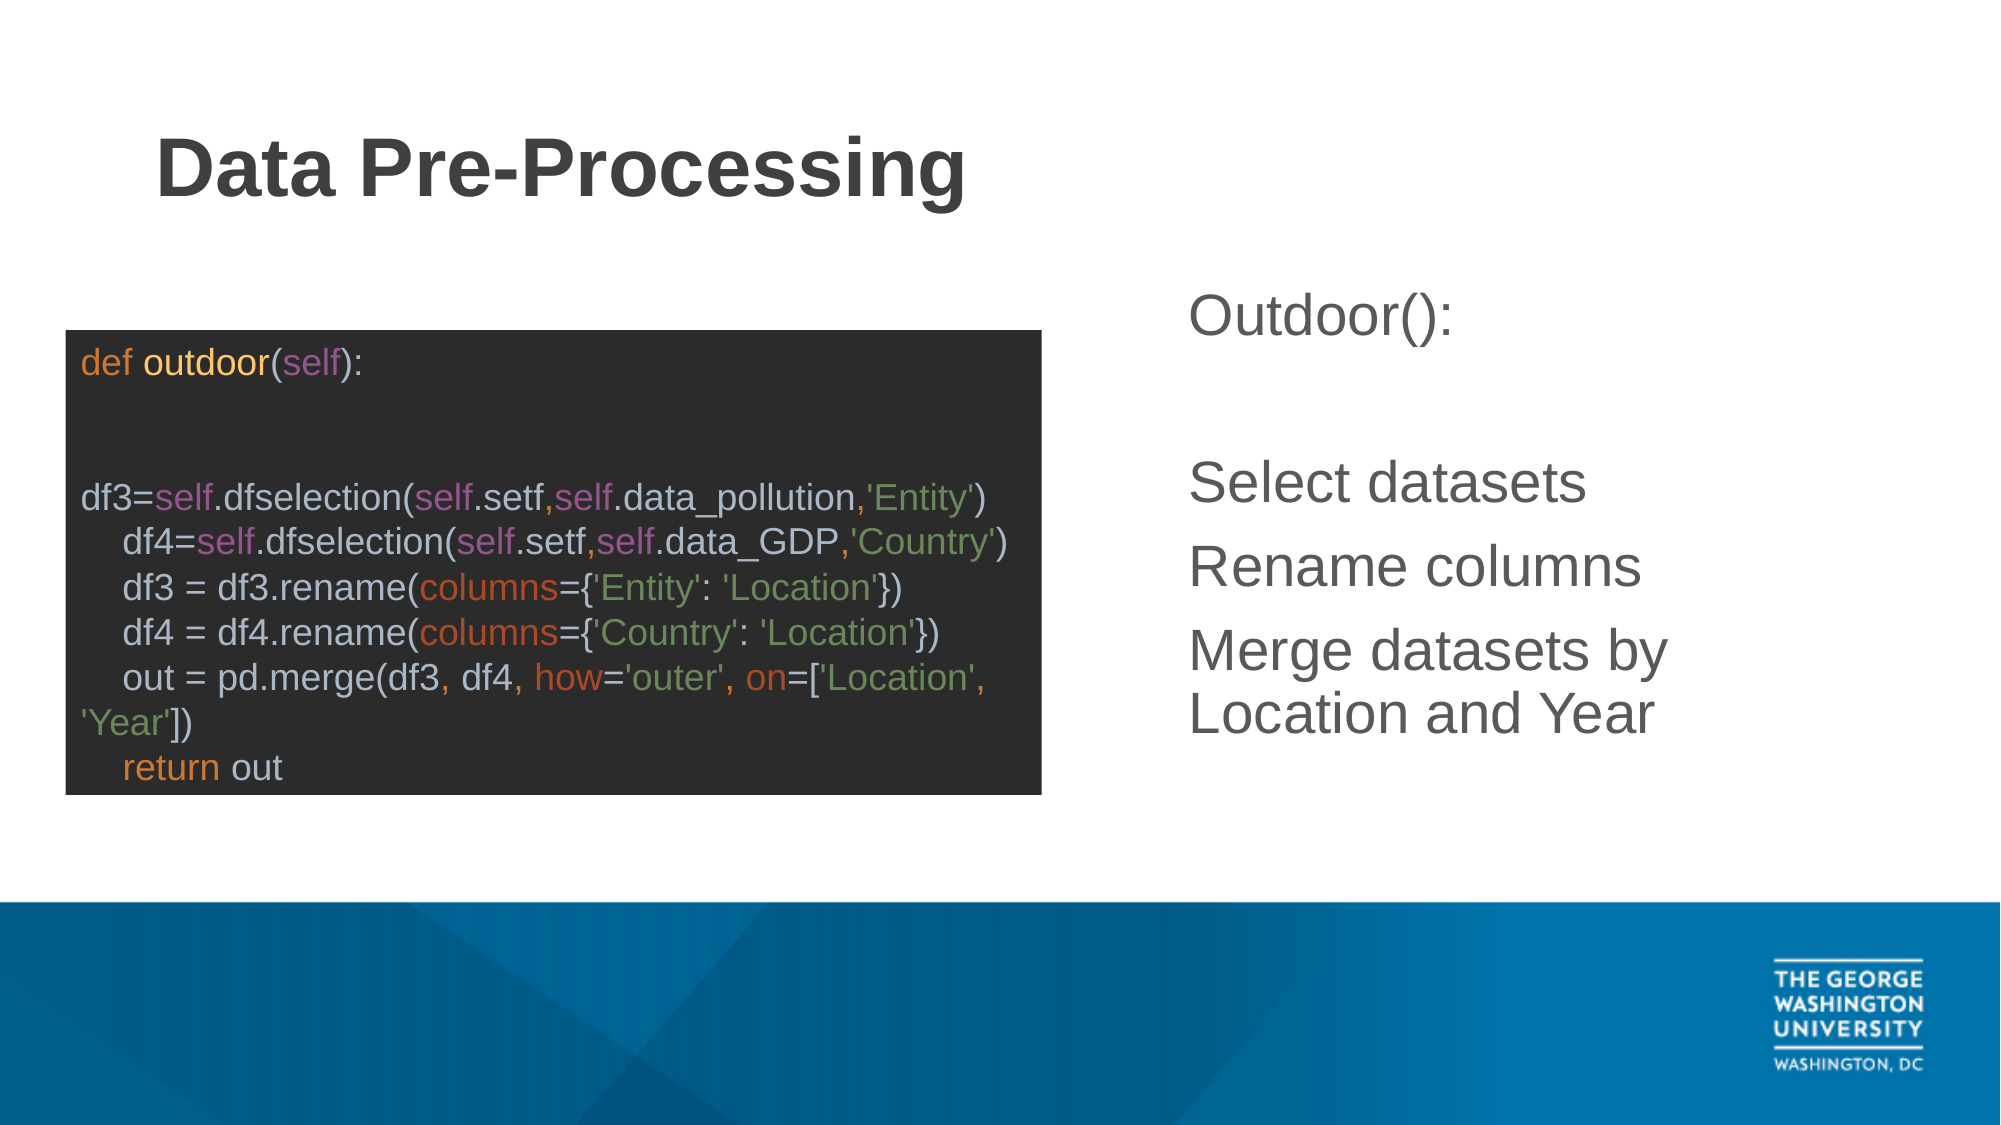

# Data Pre-Processing
Outdoor():

Select datasets
Rename columns
Merge datasets by Location and Year
def outdoor(self):
    df3=self.dfselection(self.setf,self.data_pollution,'Entity')
    df4=self.dfselection(self.setf,self.data_GDP,'Country')
    df3 = df3.rename(columns={'Entity': 'Location'})
    df4 = df4.rename(columns={'Country': 'Location'})
    out = pd.merge(df3, df4, how='outer', on=['Location', 'Year'])
    return out